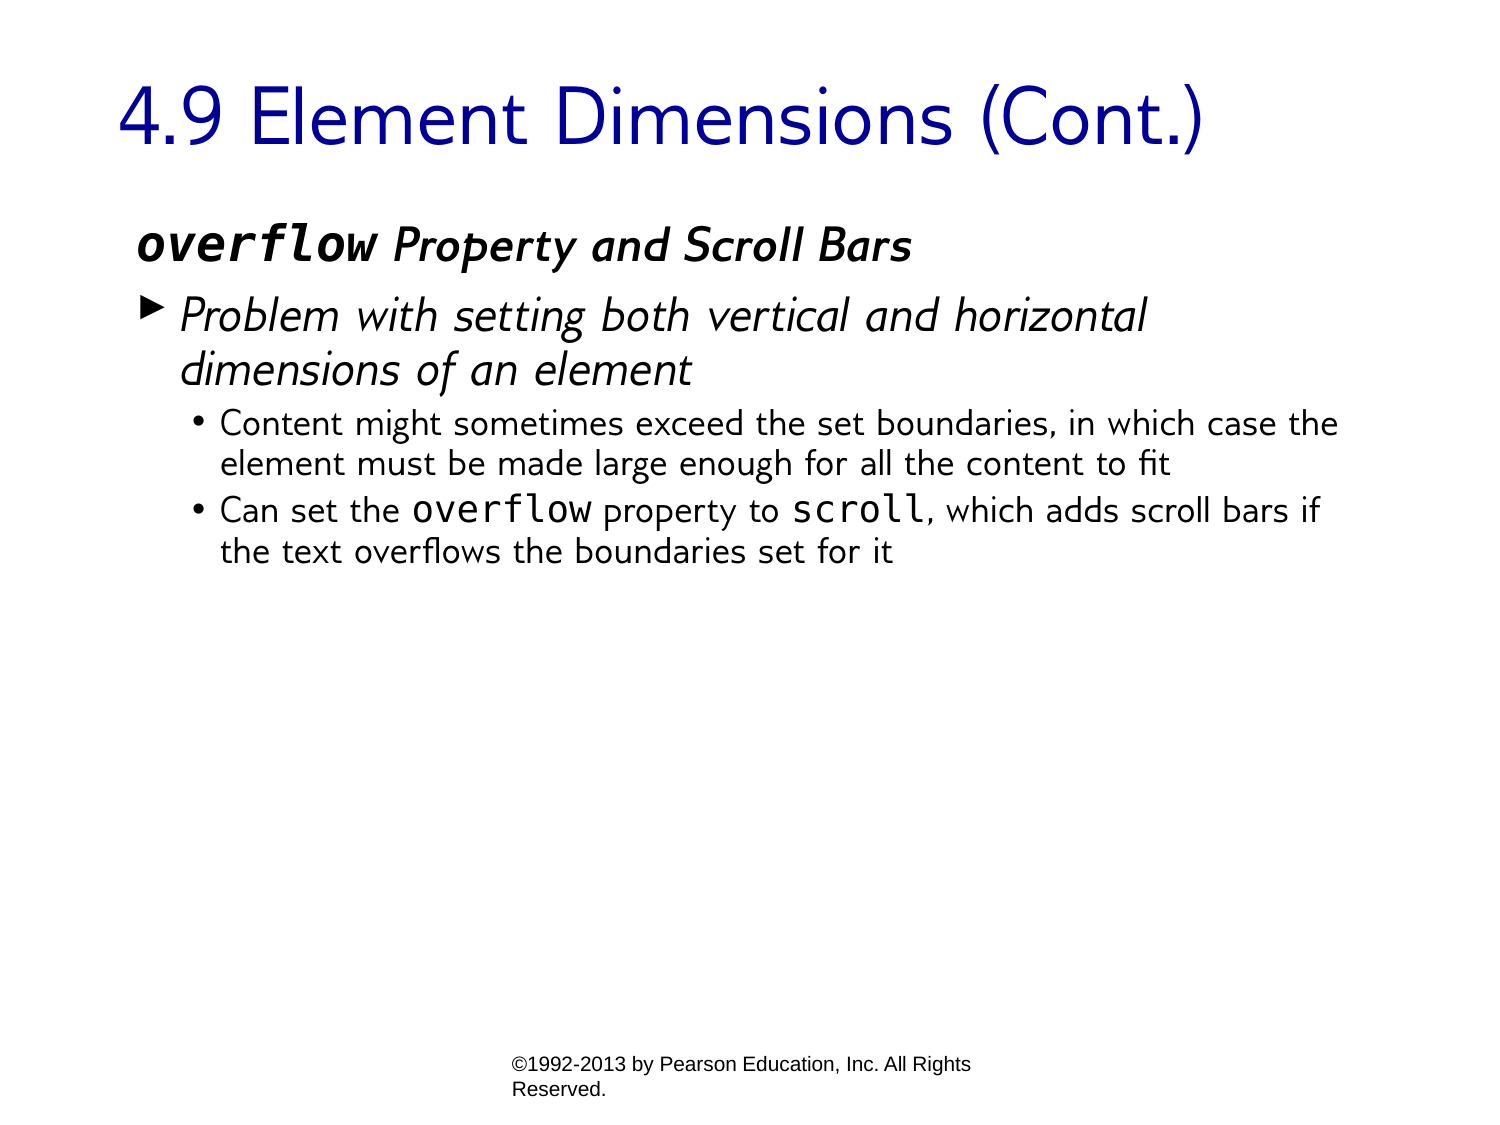

# 4.9 Element Dimensions (Cont.)
overflow Property and Scroll Bars
Problem with setting both vertical and horizontal dimensions of an element
Content might sometimes exceed the set boundaries, in which case the element must be made large enough for all the content to fit
Can set the overflow property to scroll, which adds scroll bars if the text overflows the boundaries set for it
©1992-2013 by Pearson Education, Inc. All Rights Reserved.